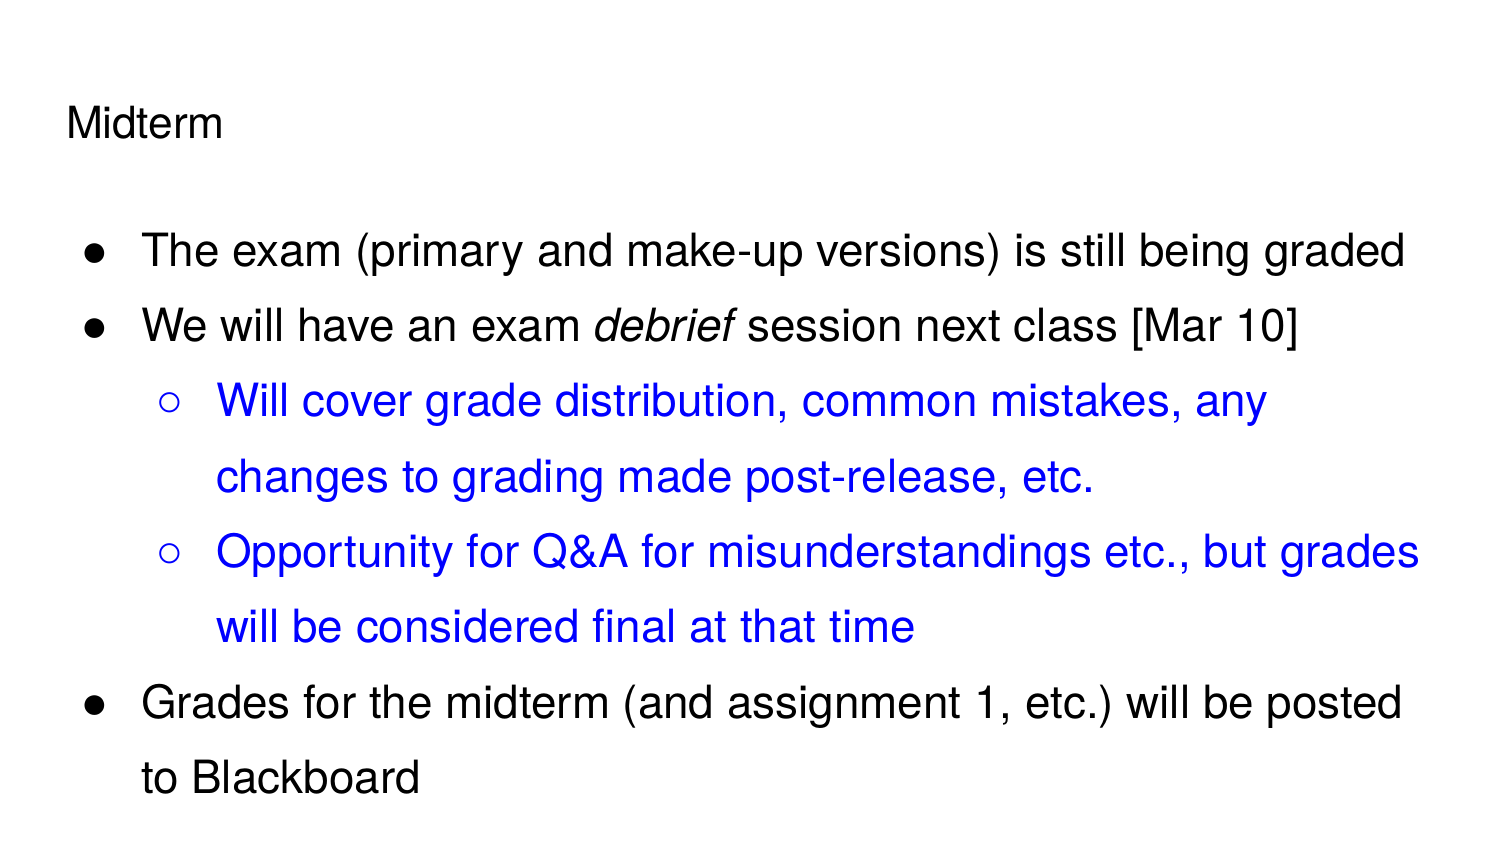

# Midterm
The exam (primary and make-up versions) is still being graded
We will have an exam debrief session next class [Mar 10]
Will cover grade distribution, common mistakes, any changes to grading made post-release, etc.
Opportunity for Q&A for misunderstandings etc., but grades will be considered final at that time
Grades for the midterm (and assignment 1, etc.) will be posted to Blackboard